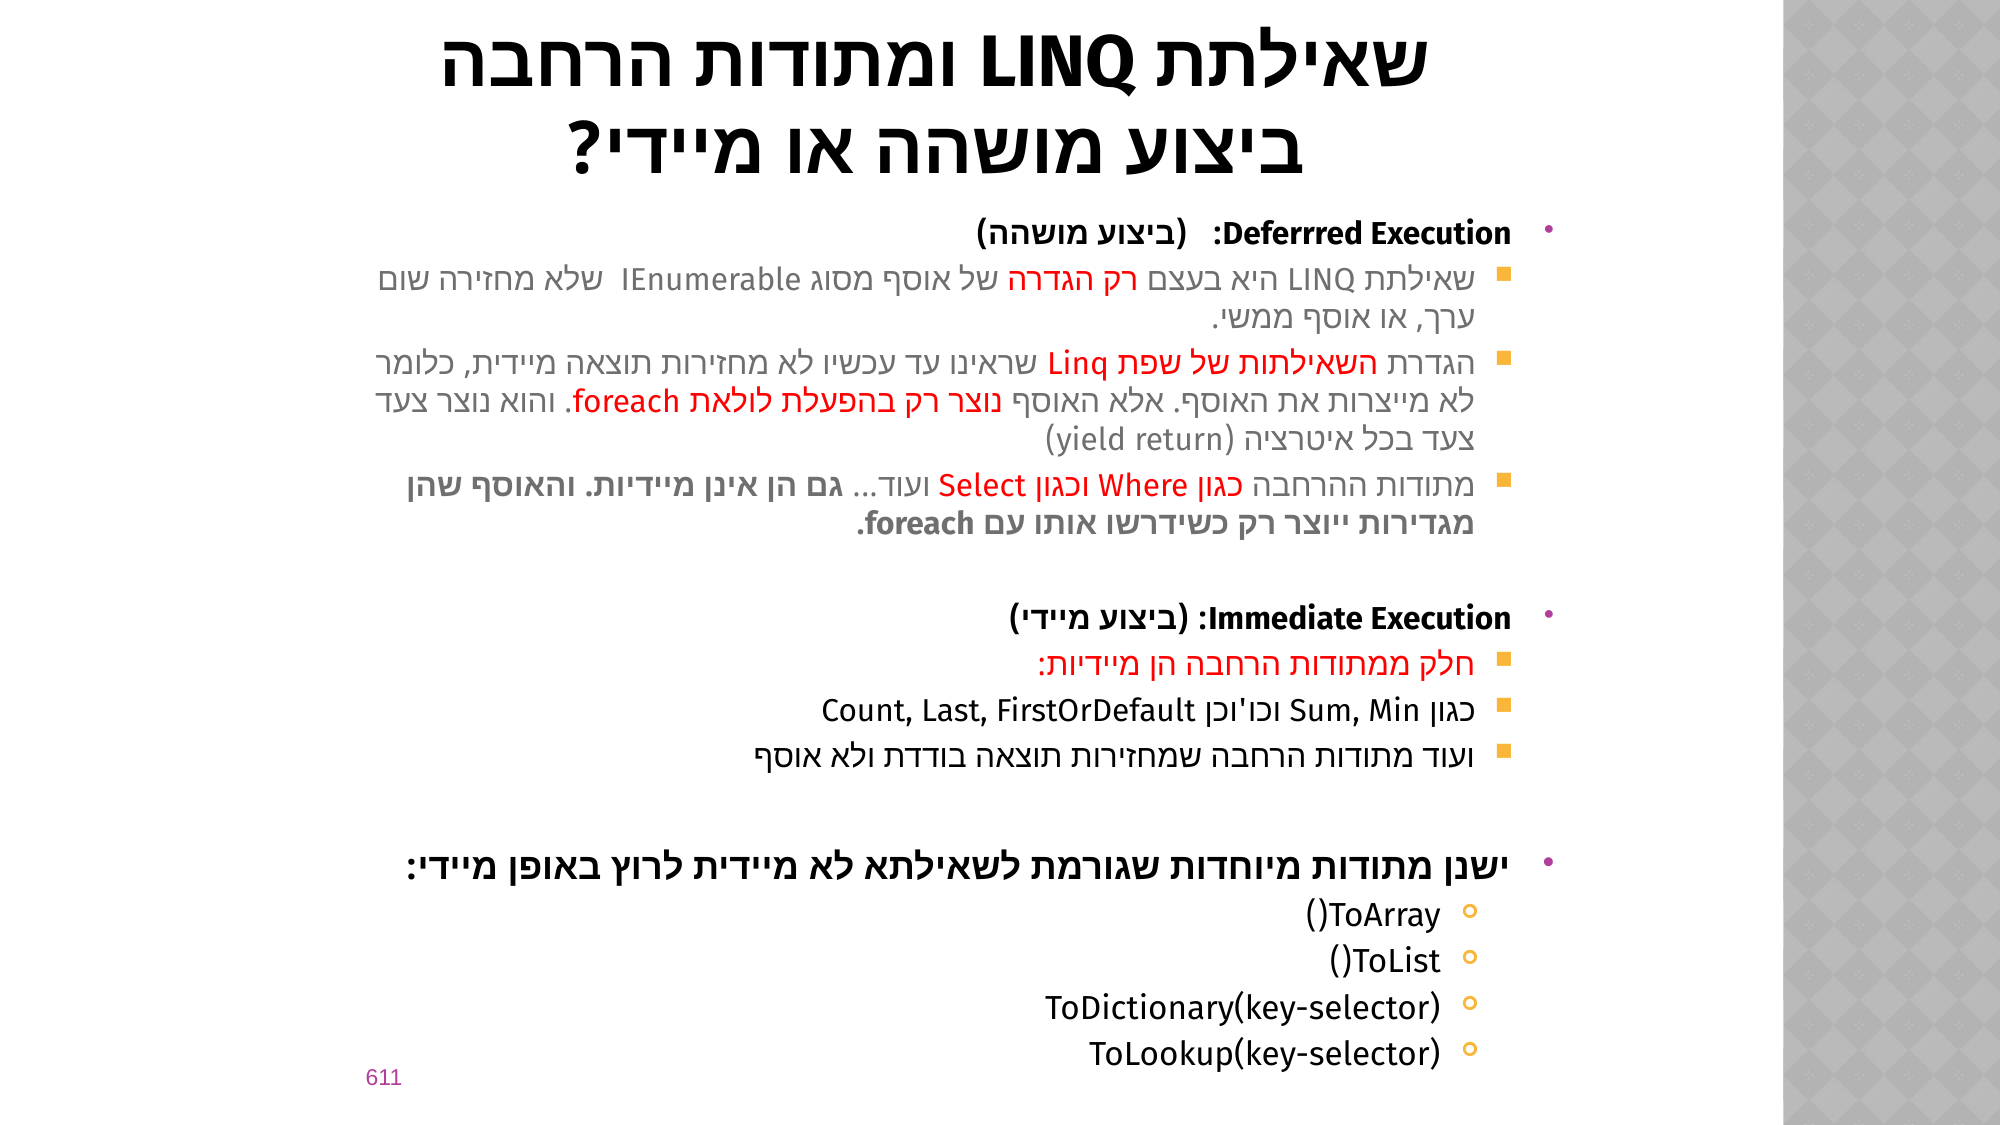

# שאילתת LINQ ומתודות הרחבה ביצוע מושהה או מיידי?
Deferrred Execution:   (ביצוע מושהה)
שאילתת LINQ היא בעצם רק הגדרה של אוסף מסוג IEnumerable  שלא מחזירה שום ערך, או אוסף ממשי.
הגדרת השאילתות של שפת Linq שראינו עד עכשיו לא מחזירות תוצאה מיידית, כלומר לא מייצרות את האוסף. אלא האוסף נוצר רק בהפעלת לולאת foreach. והוא נוצר צעד צעד בכל איטרציה (yield return)
מתודות ההרחבה כגון Where וכגון Select ועוד... גם הן אינן מיידיות. והאוסף שהן מגדירות ייוצר רק כשידרשו אותו עם foreach.

Immediate Execution: (ביצוע מיידי)
חלק ממתודות הרחבה הן מיידיות:
כגון Sum, Min וכו'וכן Count, Last, FirstOrDefault
ועוד מתודות הרחבה שמחזירות תוצאה בודדת ולא אוסף

ישנן מתודות מיוחדות שגורמת לשאילתא לא מיידית לרוץ באופן מיידי:
ToArray()
ToList()
ToDictionary(key-selector)
ToLookup(key-selector)
611